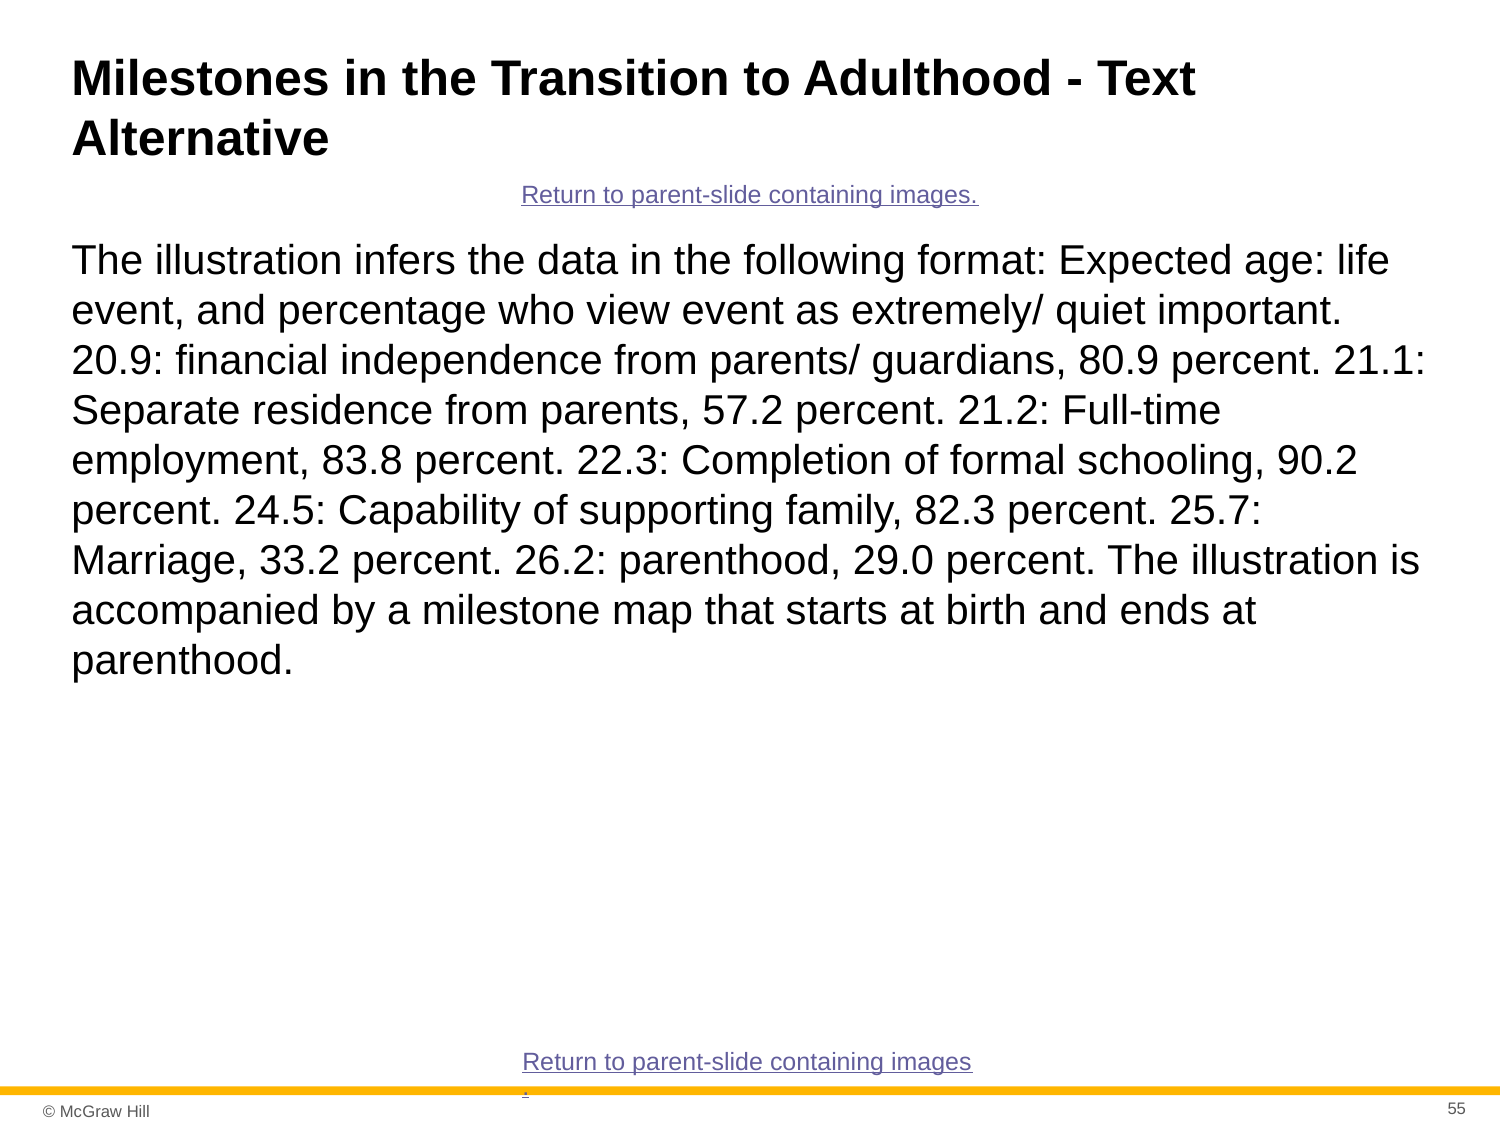

# Milestones in the Transition to Adulthood - Text Alternative
Return to parent-slide containing images.
The illustration infers the data in the following format: Expected age: life event, and percentage who view event as extremely/ quiet important. 20.9: financial independence from parents/ guardians, 80.9 percent. 21.1: Separate residence from parents, 57.2 percent. 21.2: Full-time employment, 83.8 percent. 22.3: Completion of formal schooling, 90.2 percent. 24.5: Capability of supporting family, 82.3 percent. 25.7: Marriage, 33.2 percent. 26.2: parenthood, 29.0 percent. The illustration is accompanied by a milestone map that starts at birth and ends at parenthood.
Return to parent-slide containing images.